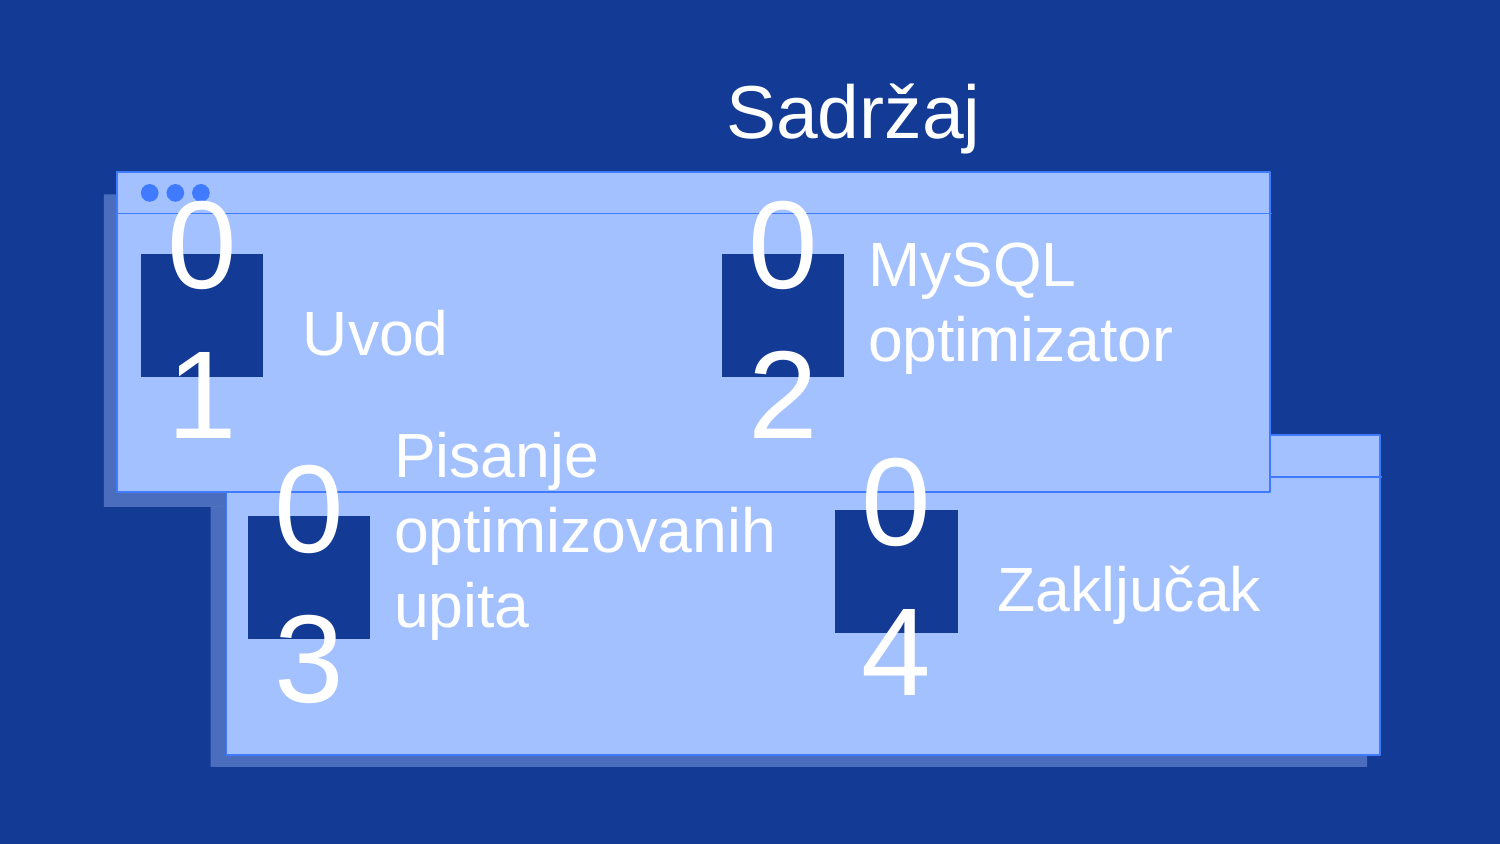

Sadržaj

02
01
# Uvod
MySQL optimizator

04
03
Zaključak
Pisanje optimizovanih upita